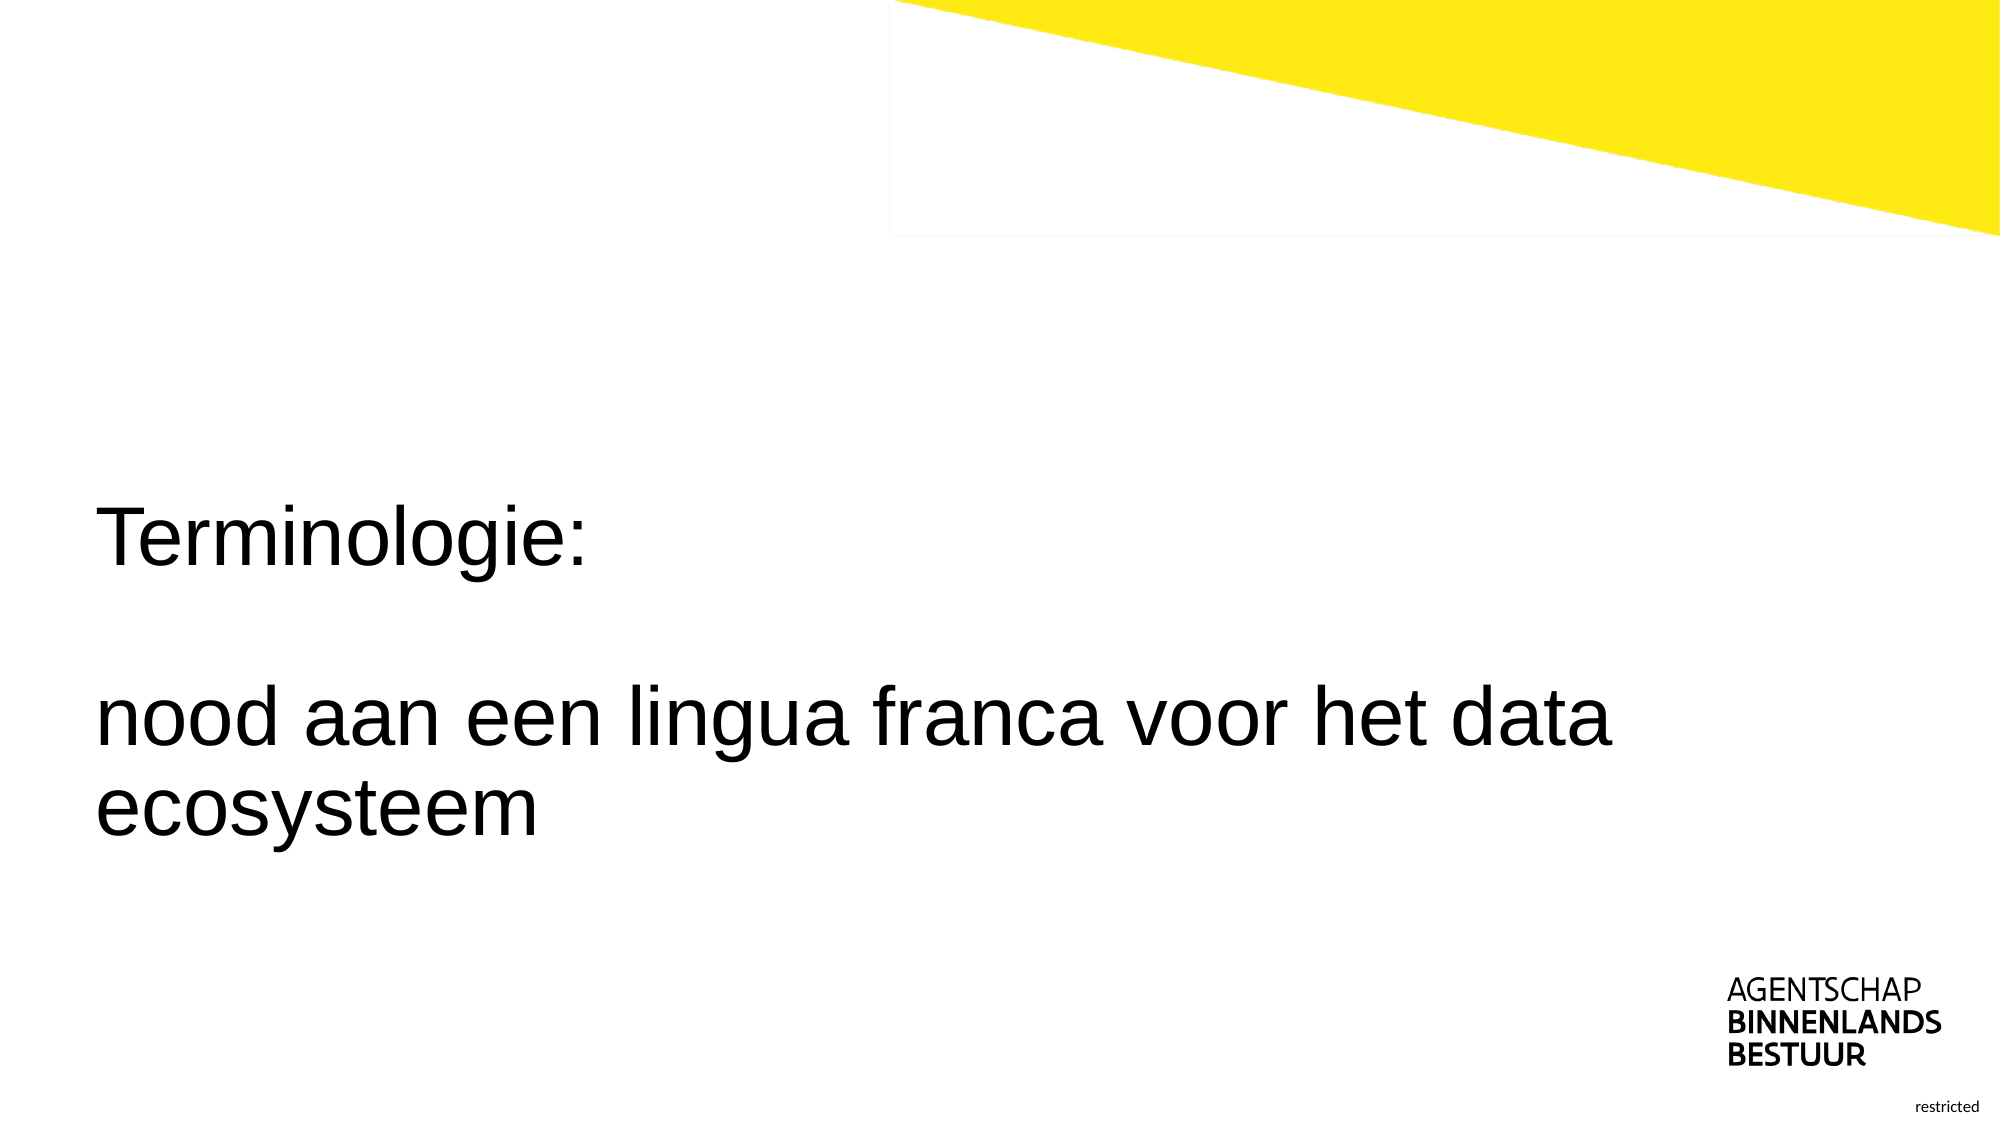

Terminologie:

nood aan een lingua franca voor het data ecosysteem